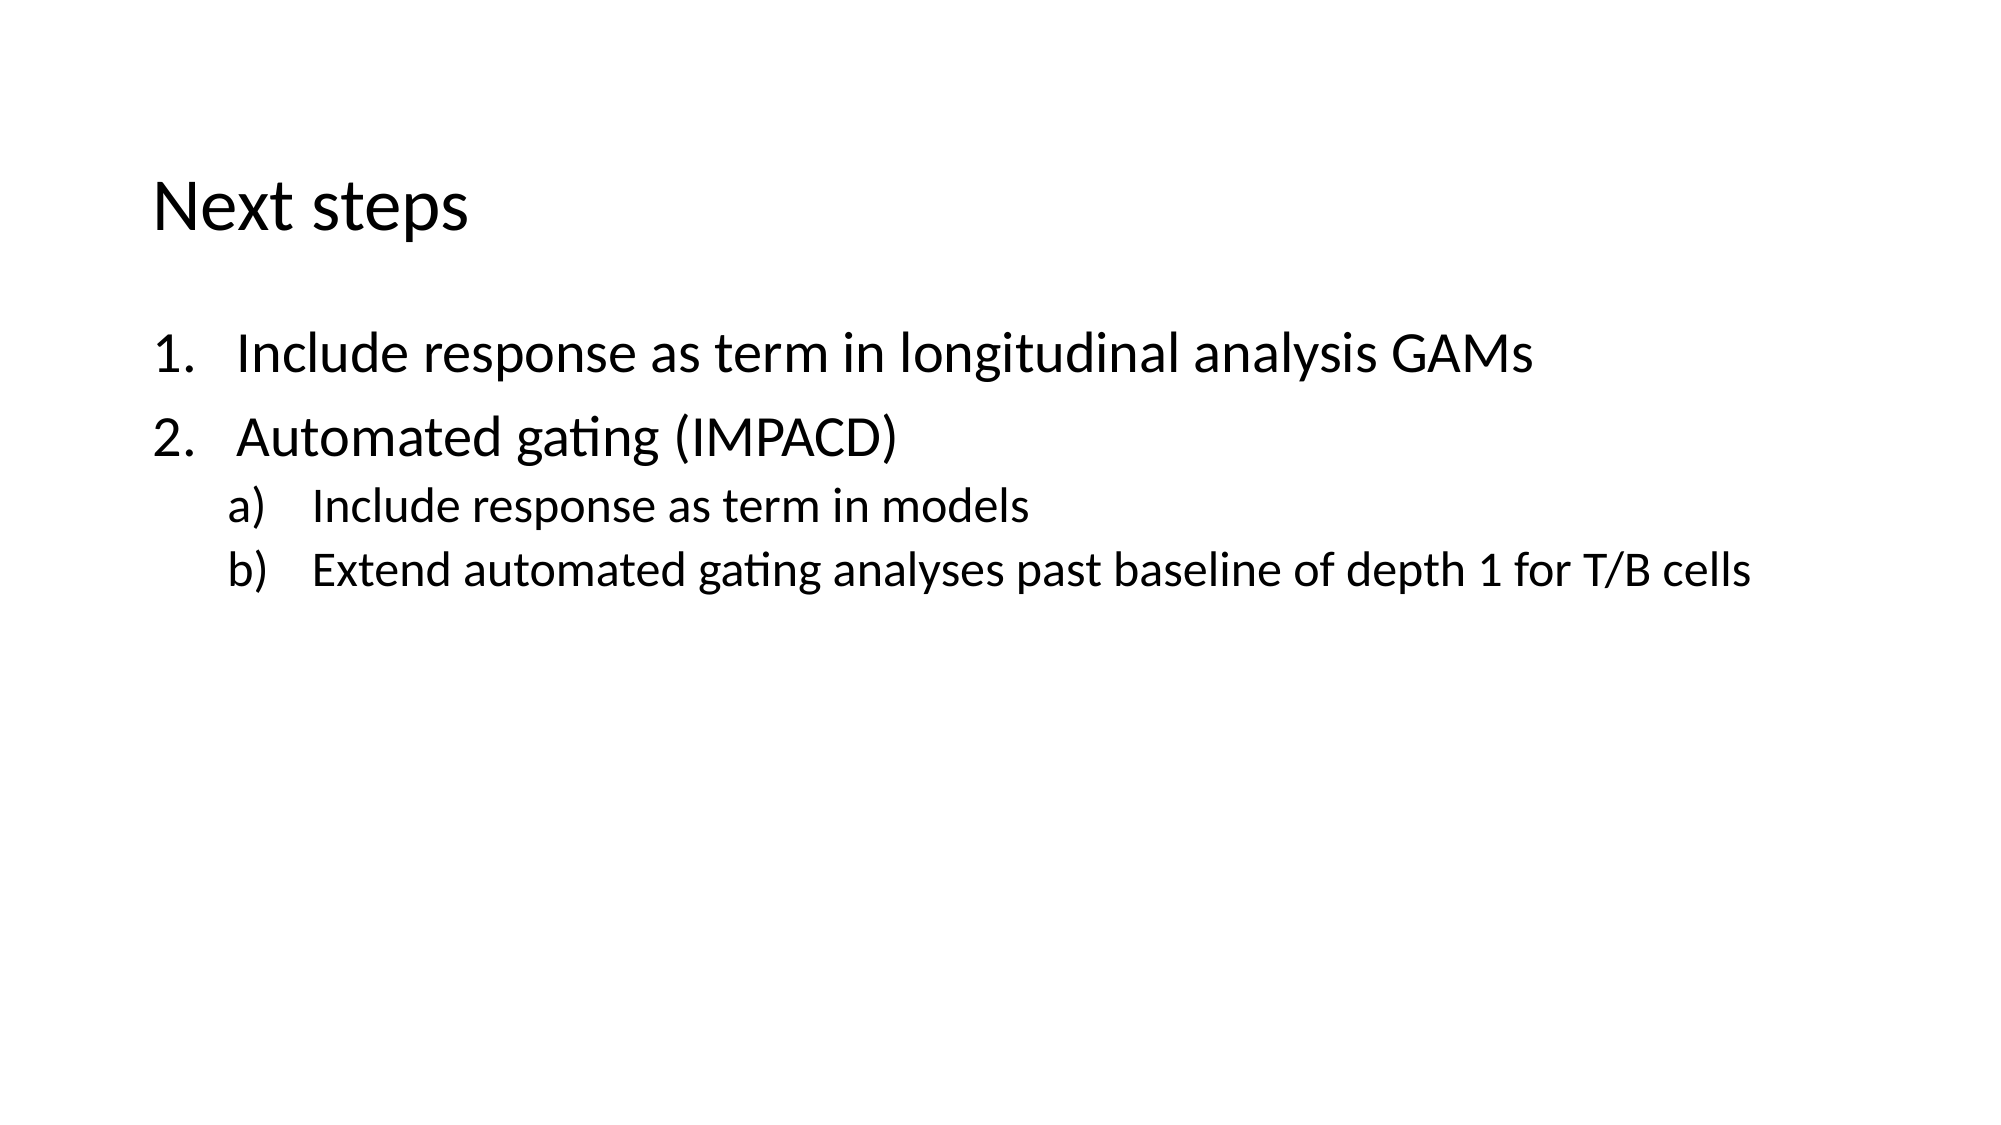

# Next steps
Include response as term in longitudinal analysis GAMs
Automated gating (IMPACD)
Include response as term in models
Extend automated gating analyses past baseline of depth 1 for T/B cells